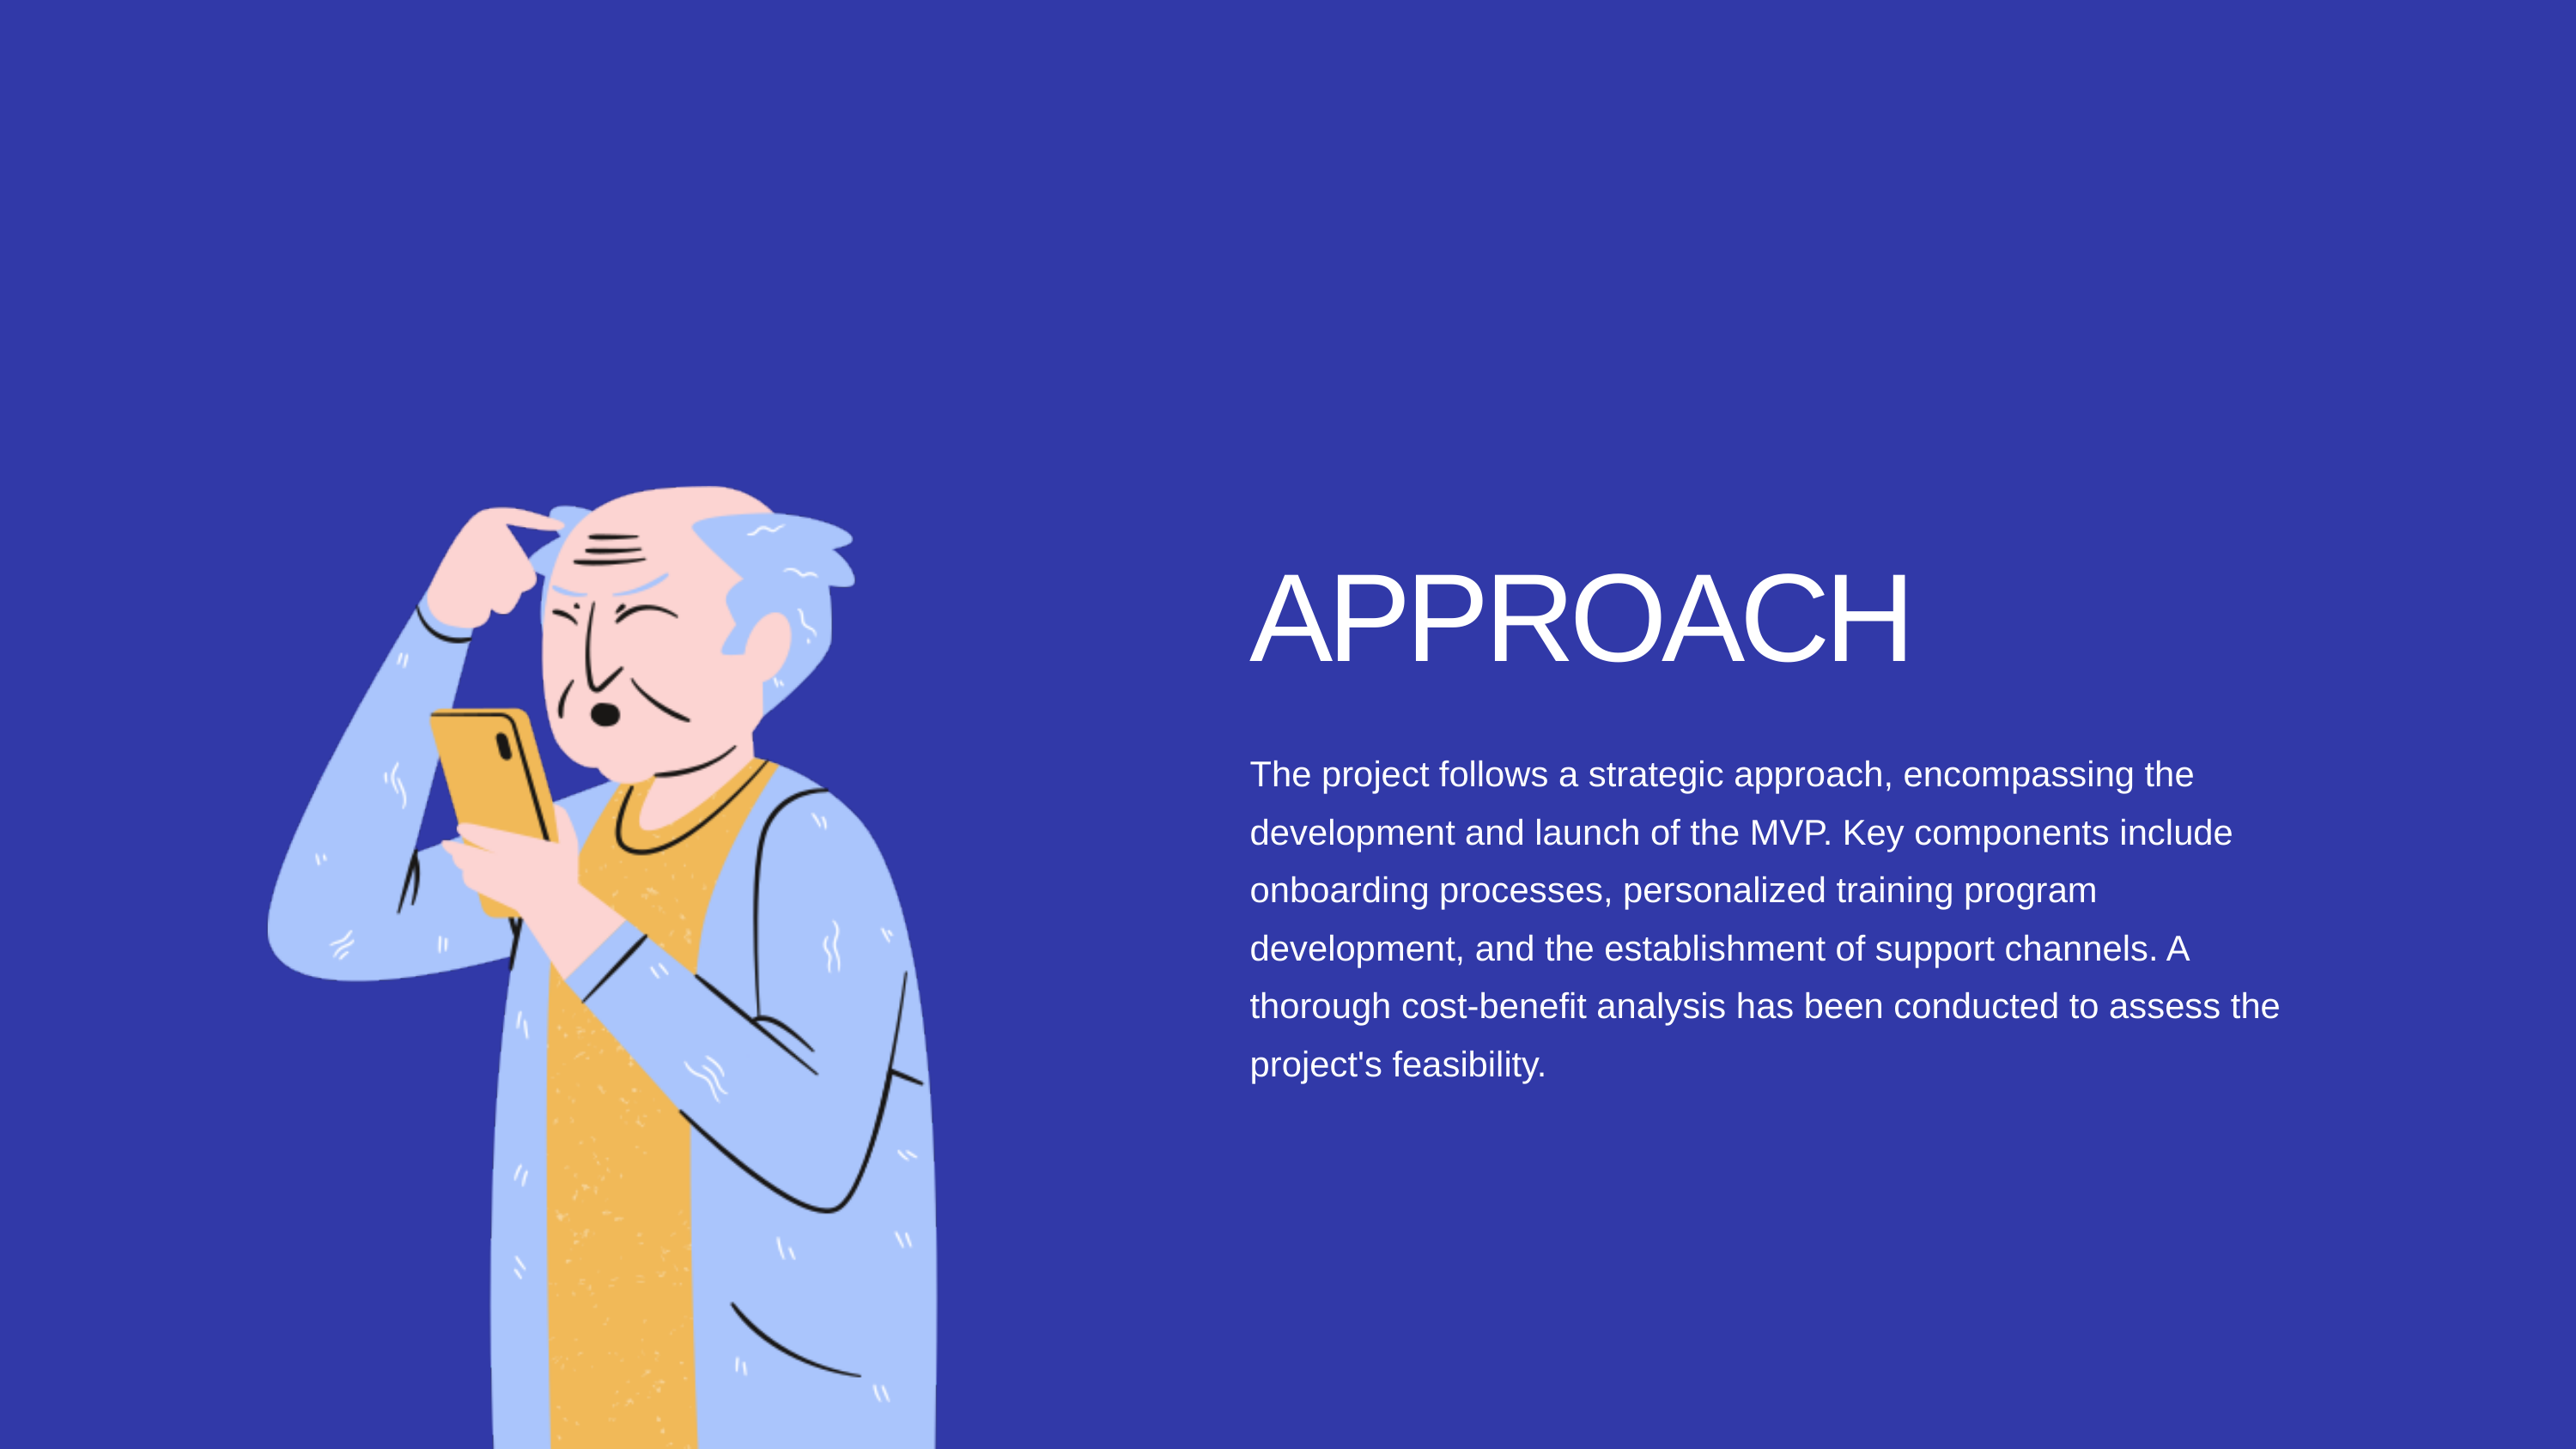

APPROACH
The project follows a strategic approach, encompassing the development and launch of the MVP. Key components include onboarding processes, personalized training program development, and the establishment of support channels. A thorough cost-benefit analysis has been conducted to assess the project's feasibility.